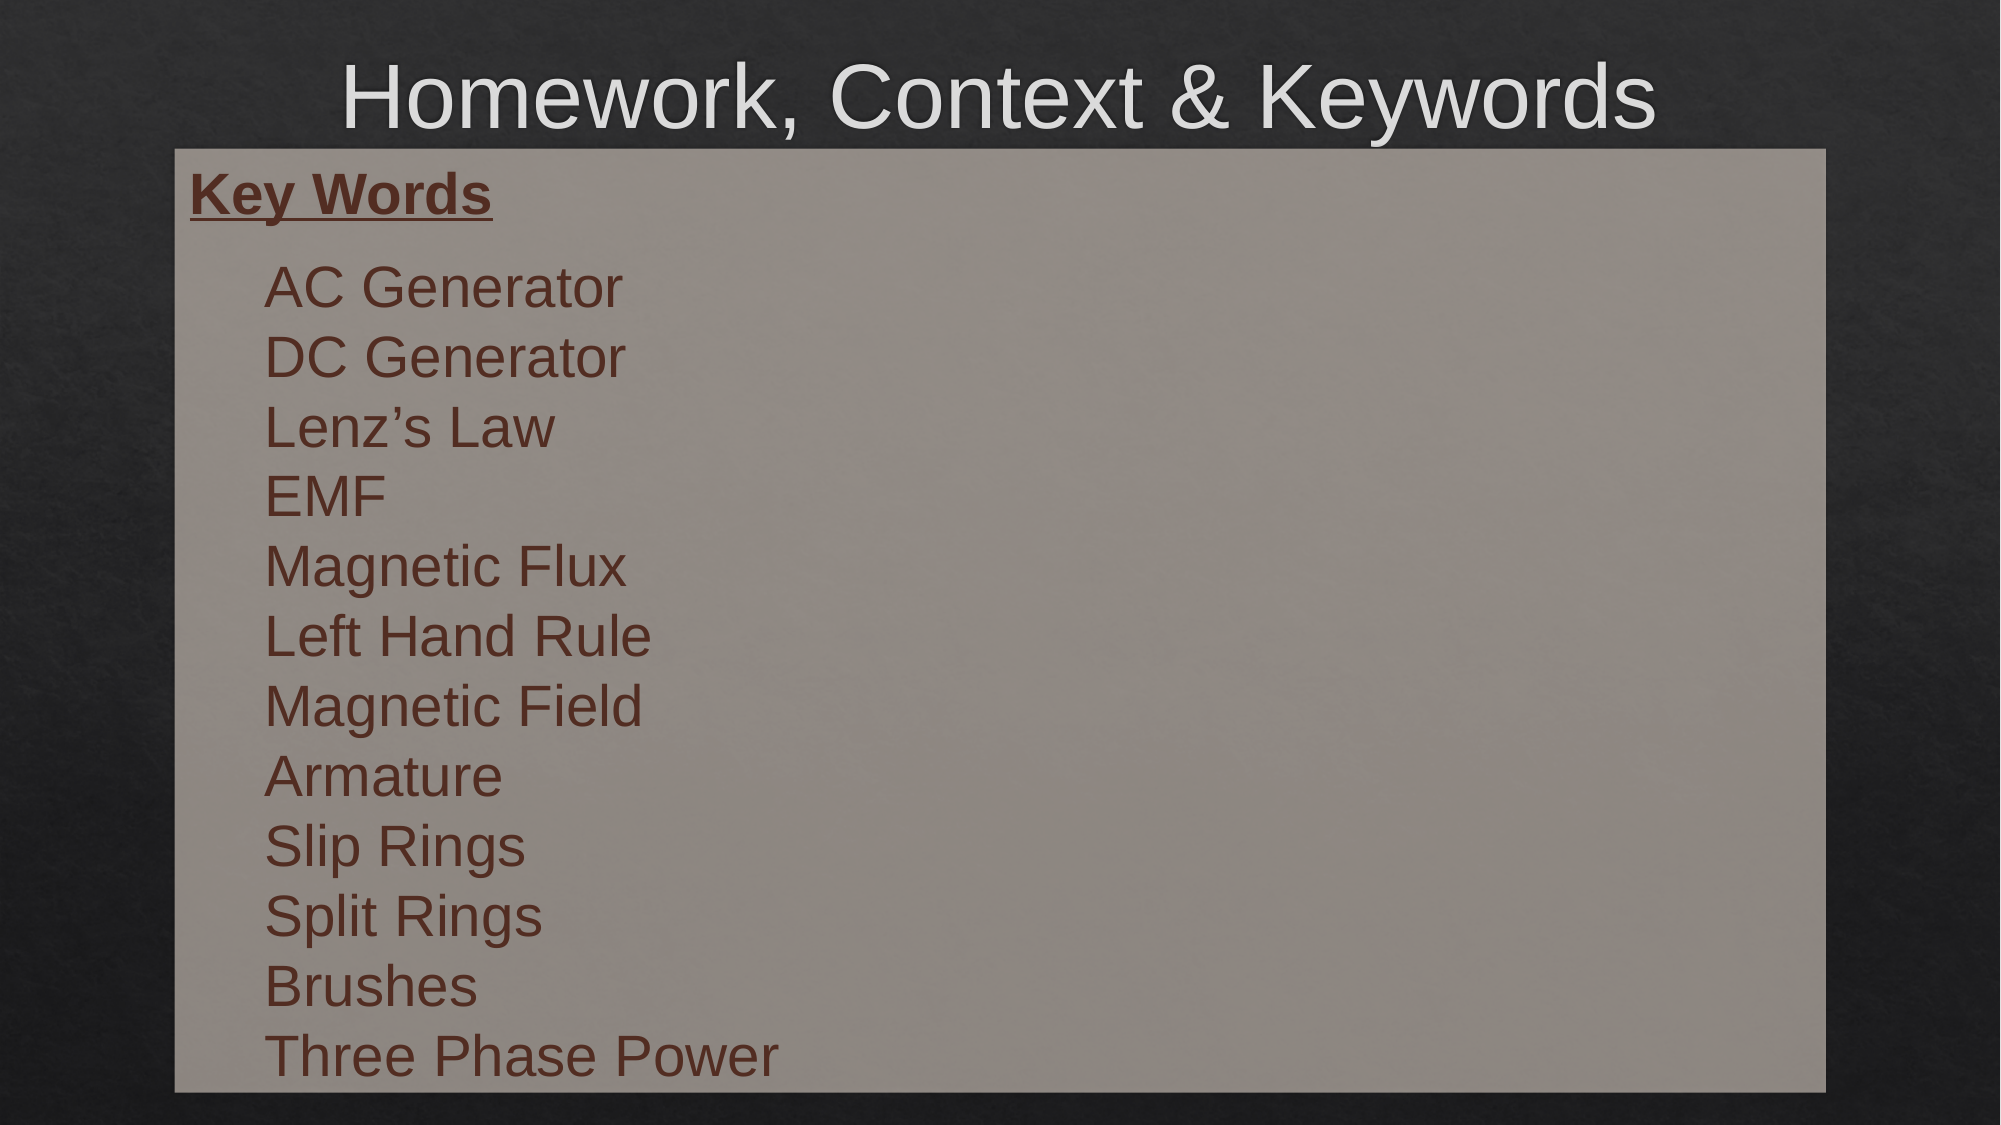

# Homework, Context & Keywords
Key Words

AC Generator
DC Generator
Lenz’s Law
EMF
Magnetic Flux
Left Hand Rule
Magnetic Field
Armature
Slip Rings
Split Rings
Brushes
Three Phase Power